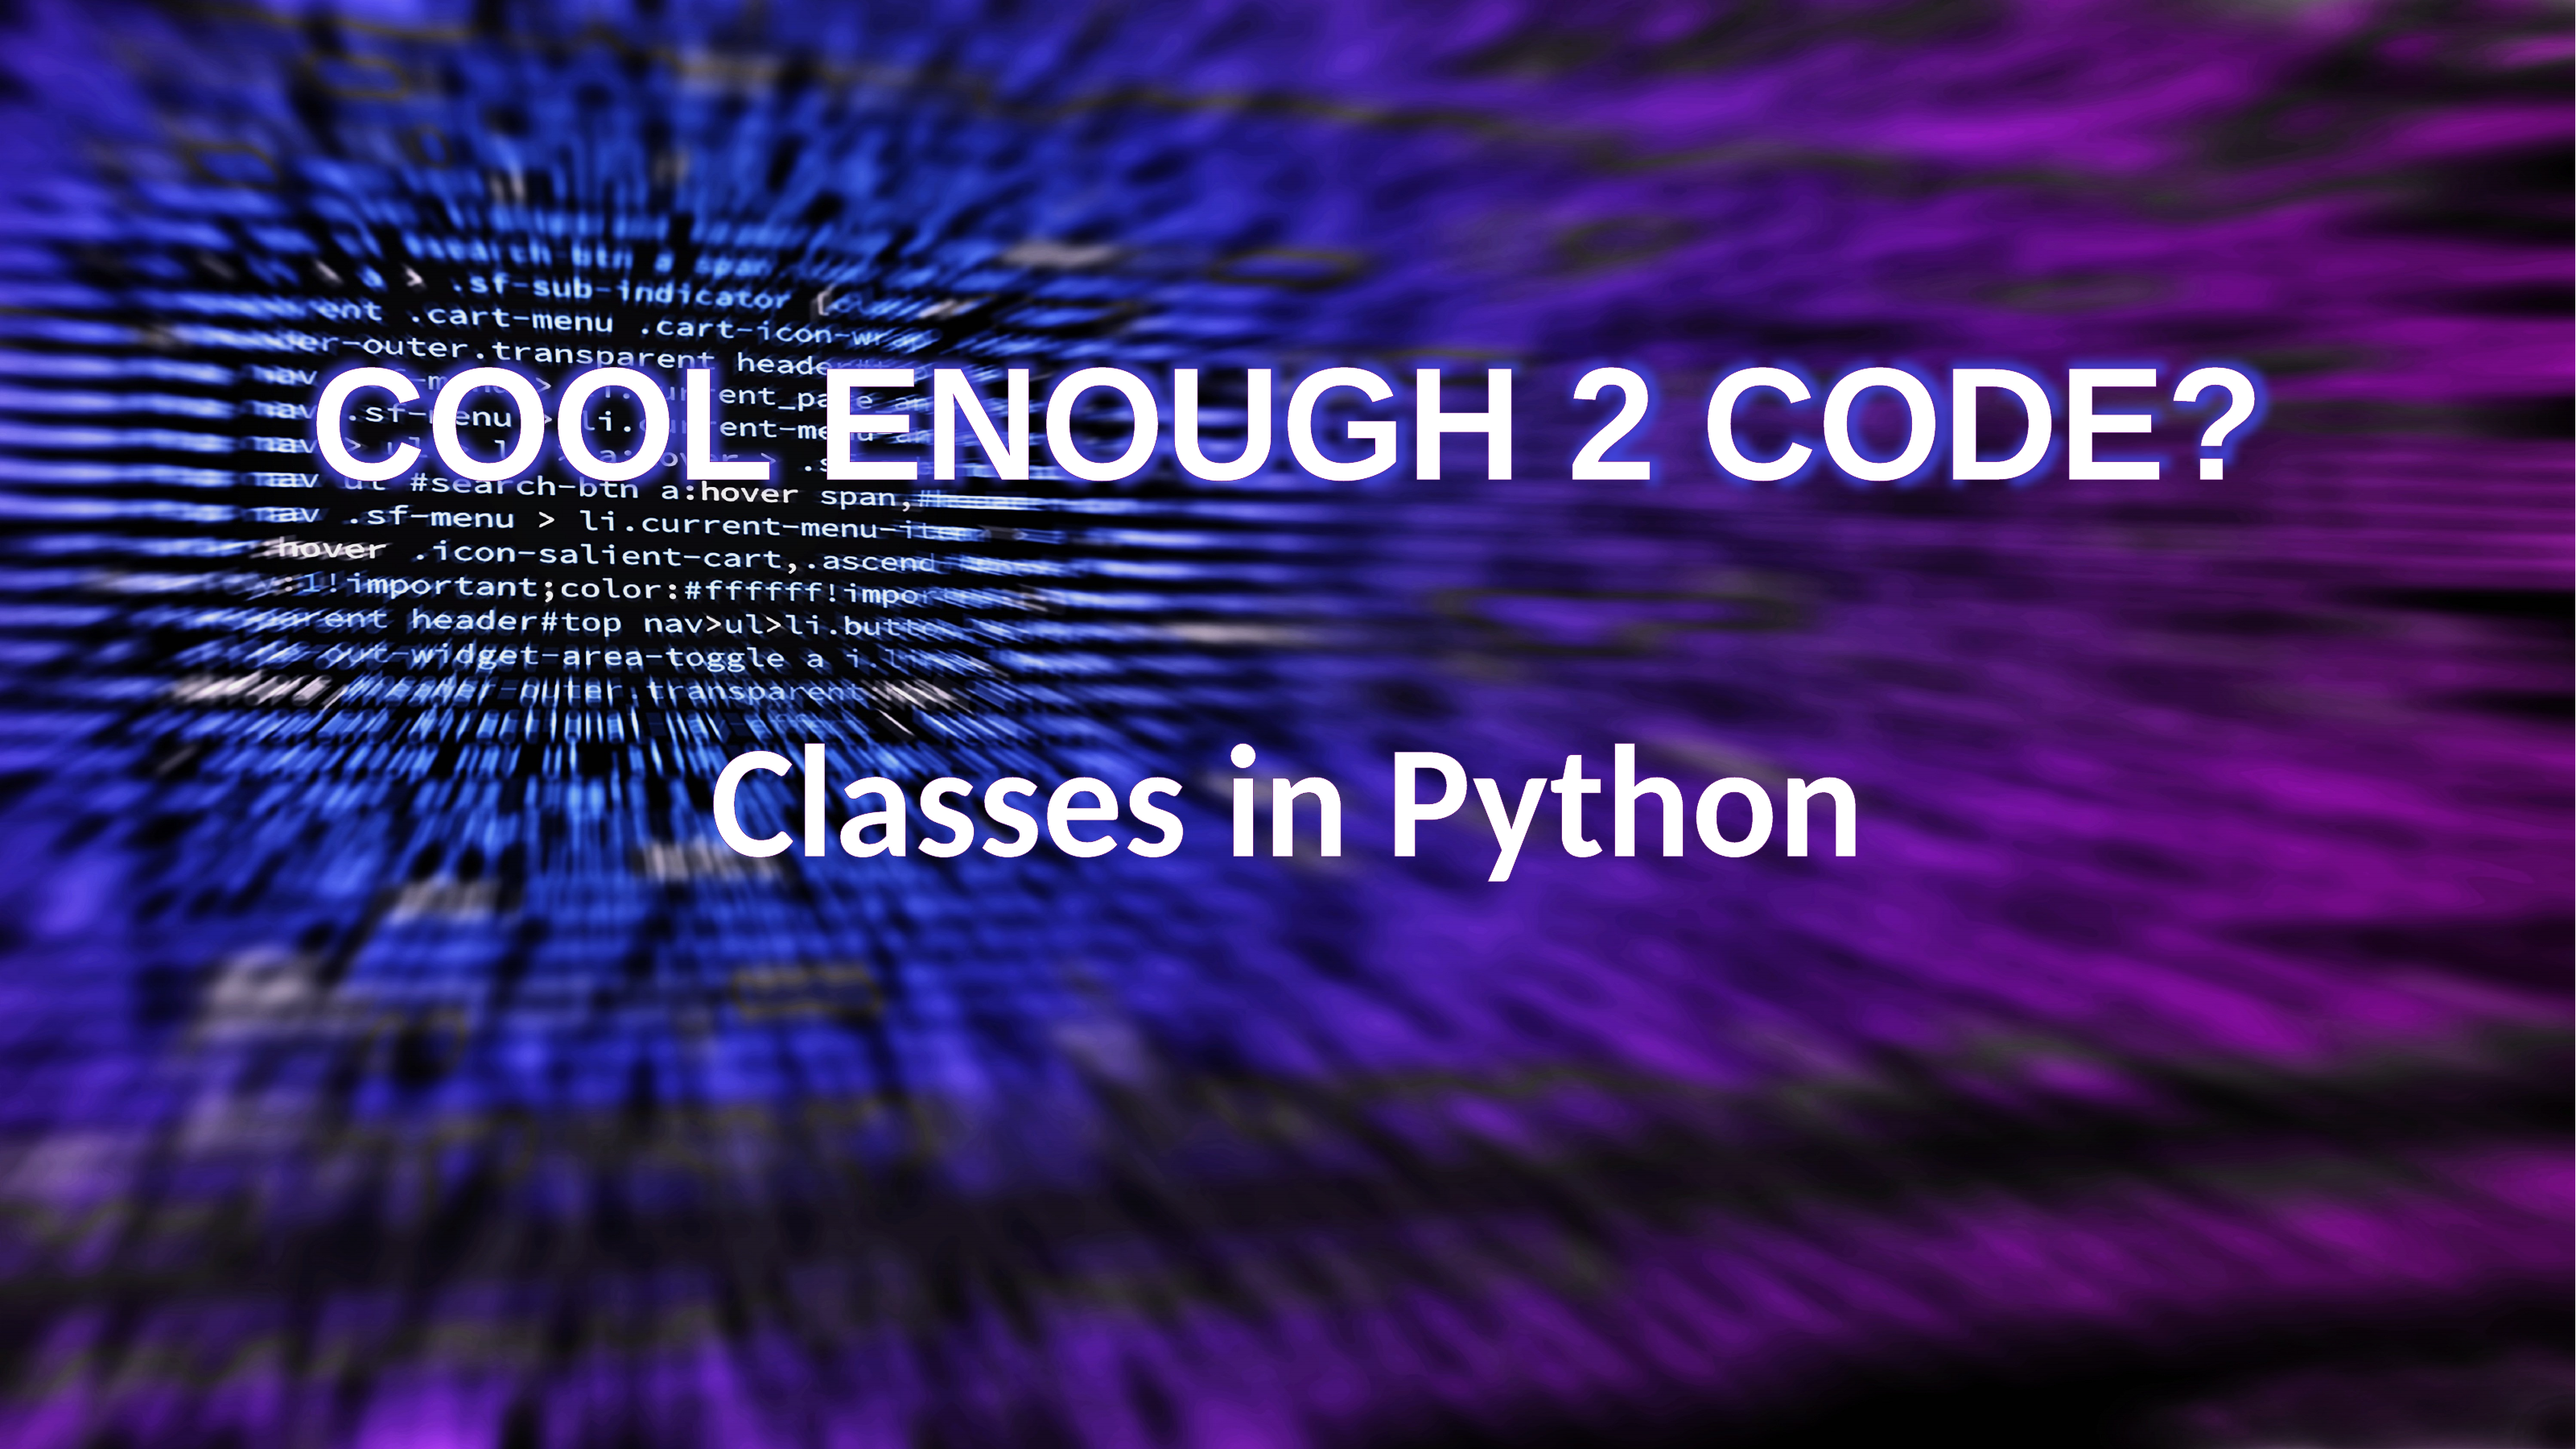

COOL ENOUGH 2 CODE?
Classes in Python